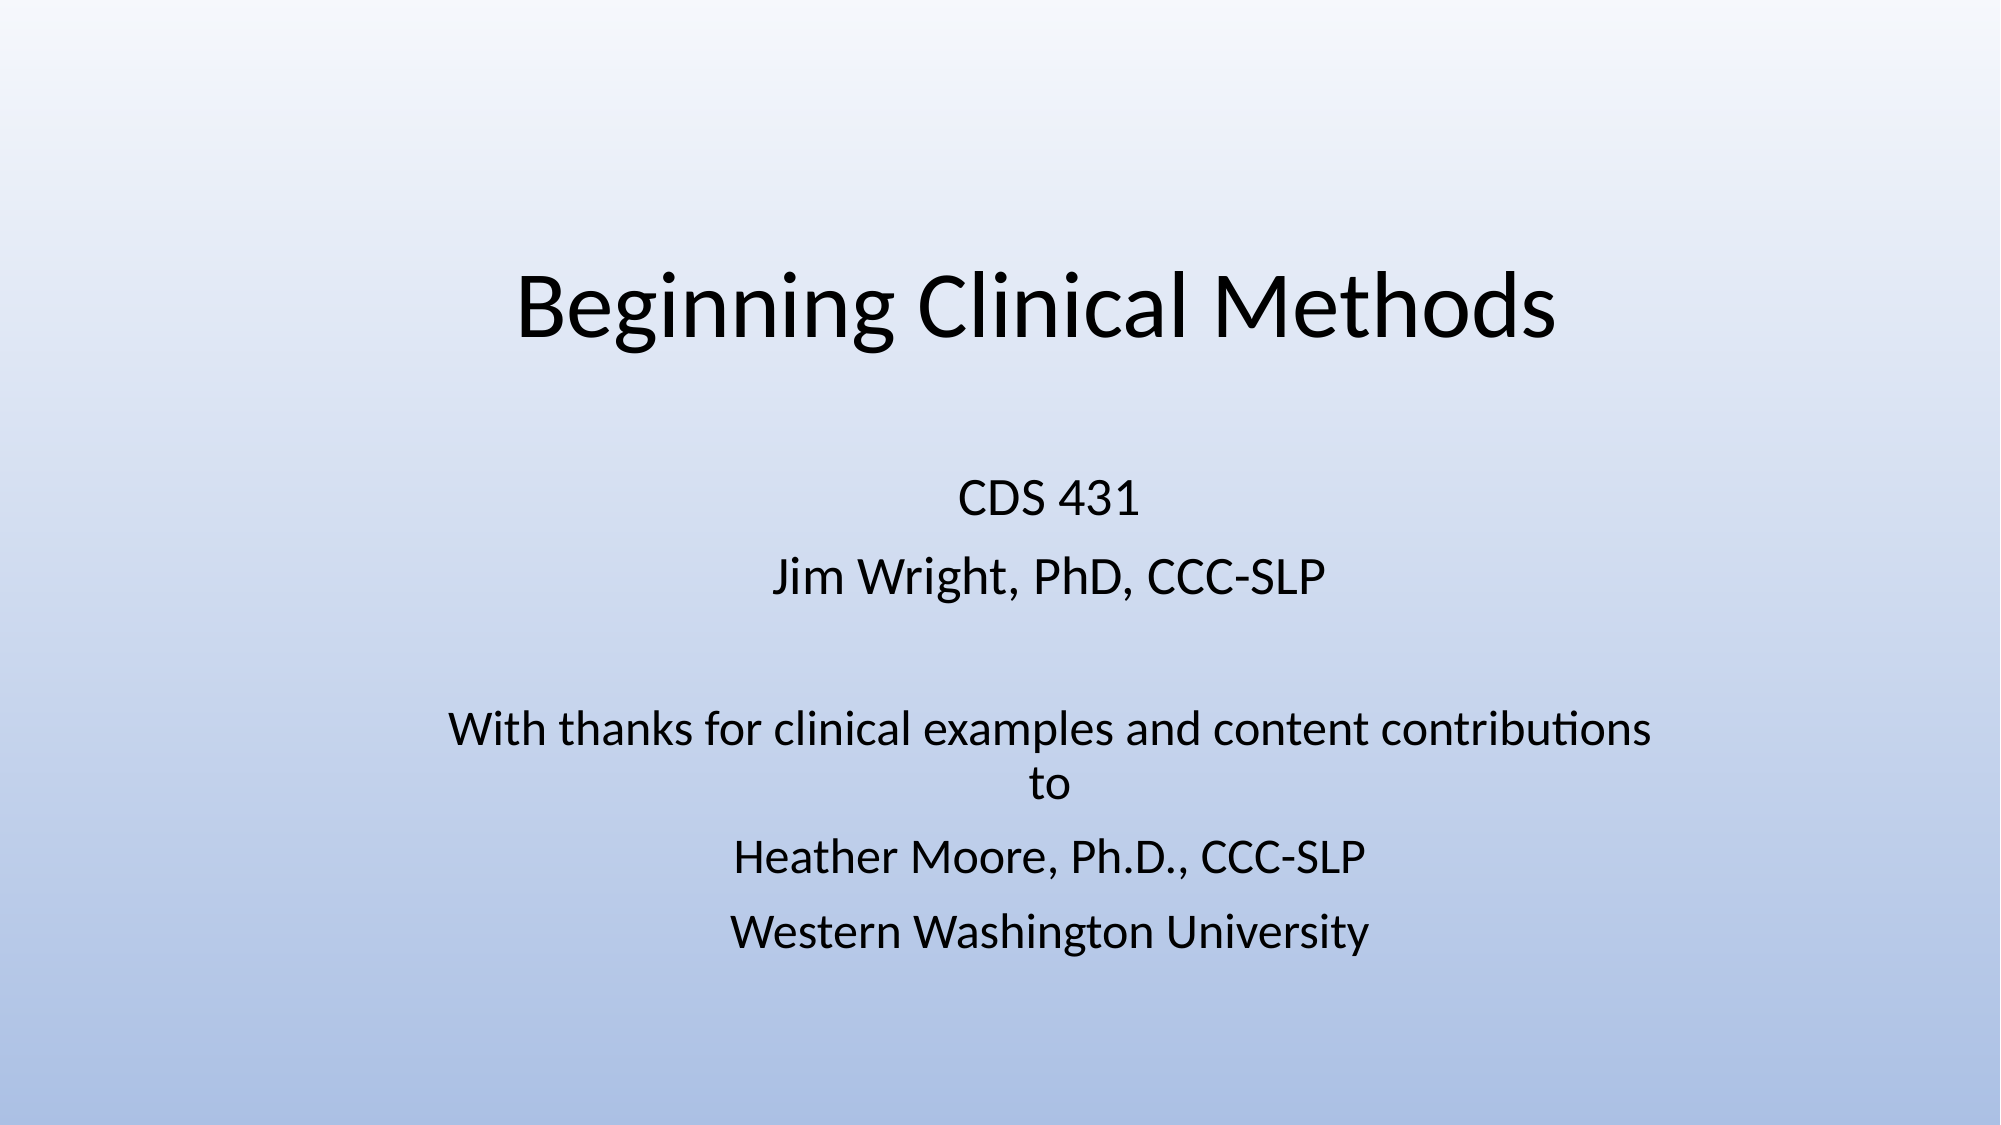

# Beginning Clinical Methods
CDS 431
Jim Wright, PhD, CCC-SLP

With thanks for clinical examples and content contributions to
Heather Moore, Ph.D., CCC-SLP
Western Washington University